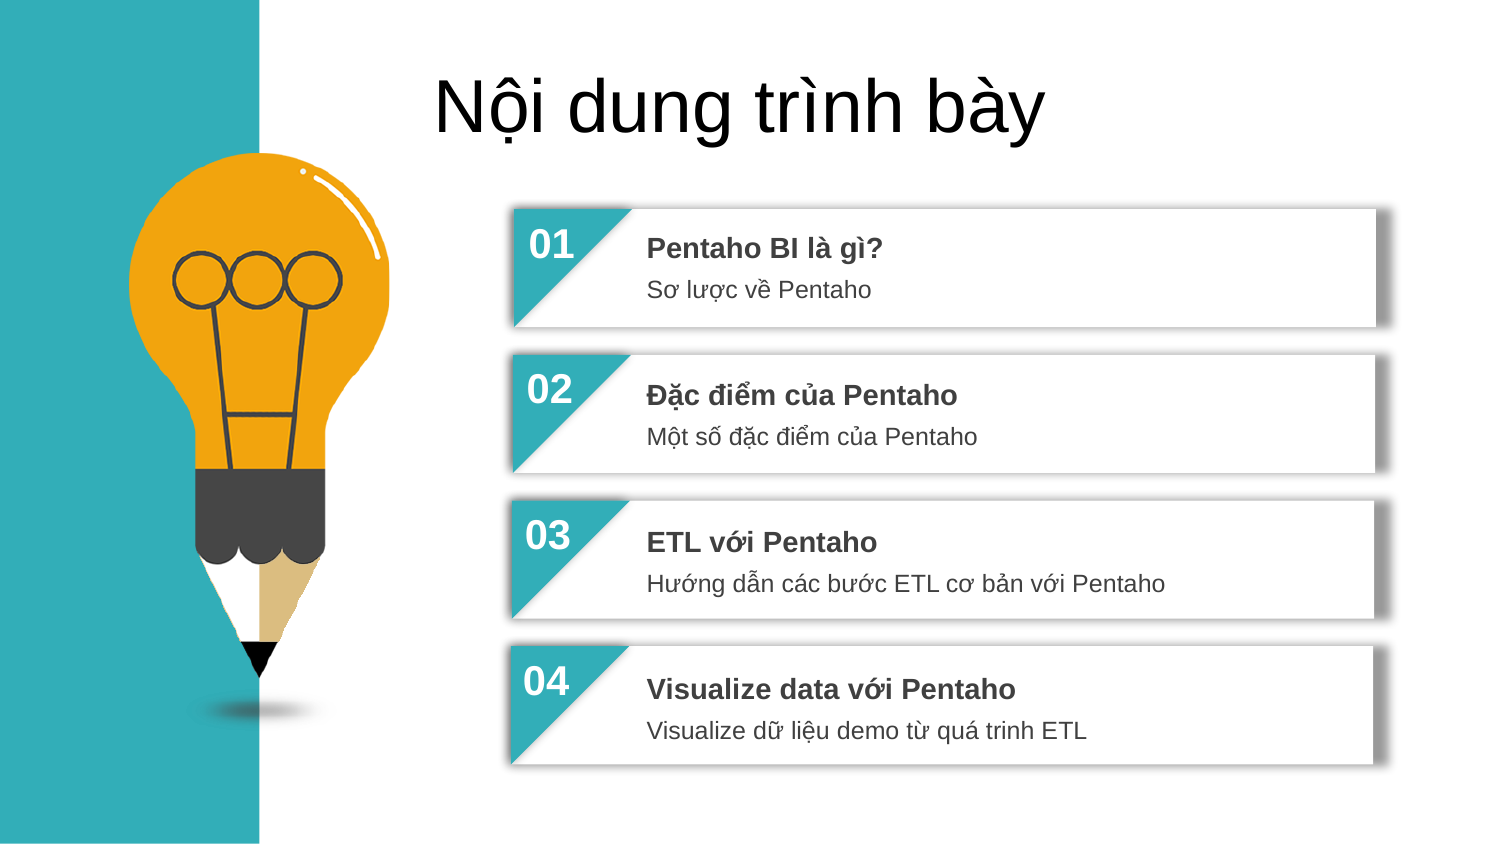

Nội dung trình bày

01
Pentaho BI là gì?
Sơ lược về Pentaho
02

Đặc điểm của Pentaho
Một số đặc điểm của Pentaho
03

ETL với Pentaho
Hướng dẫn các bước ETL cơ bản với Pentaho

04
Visualize data với Pentaho
Visualize dữ liệu demo từ quá trinh ETL